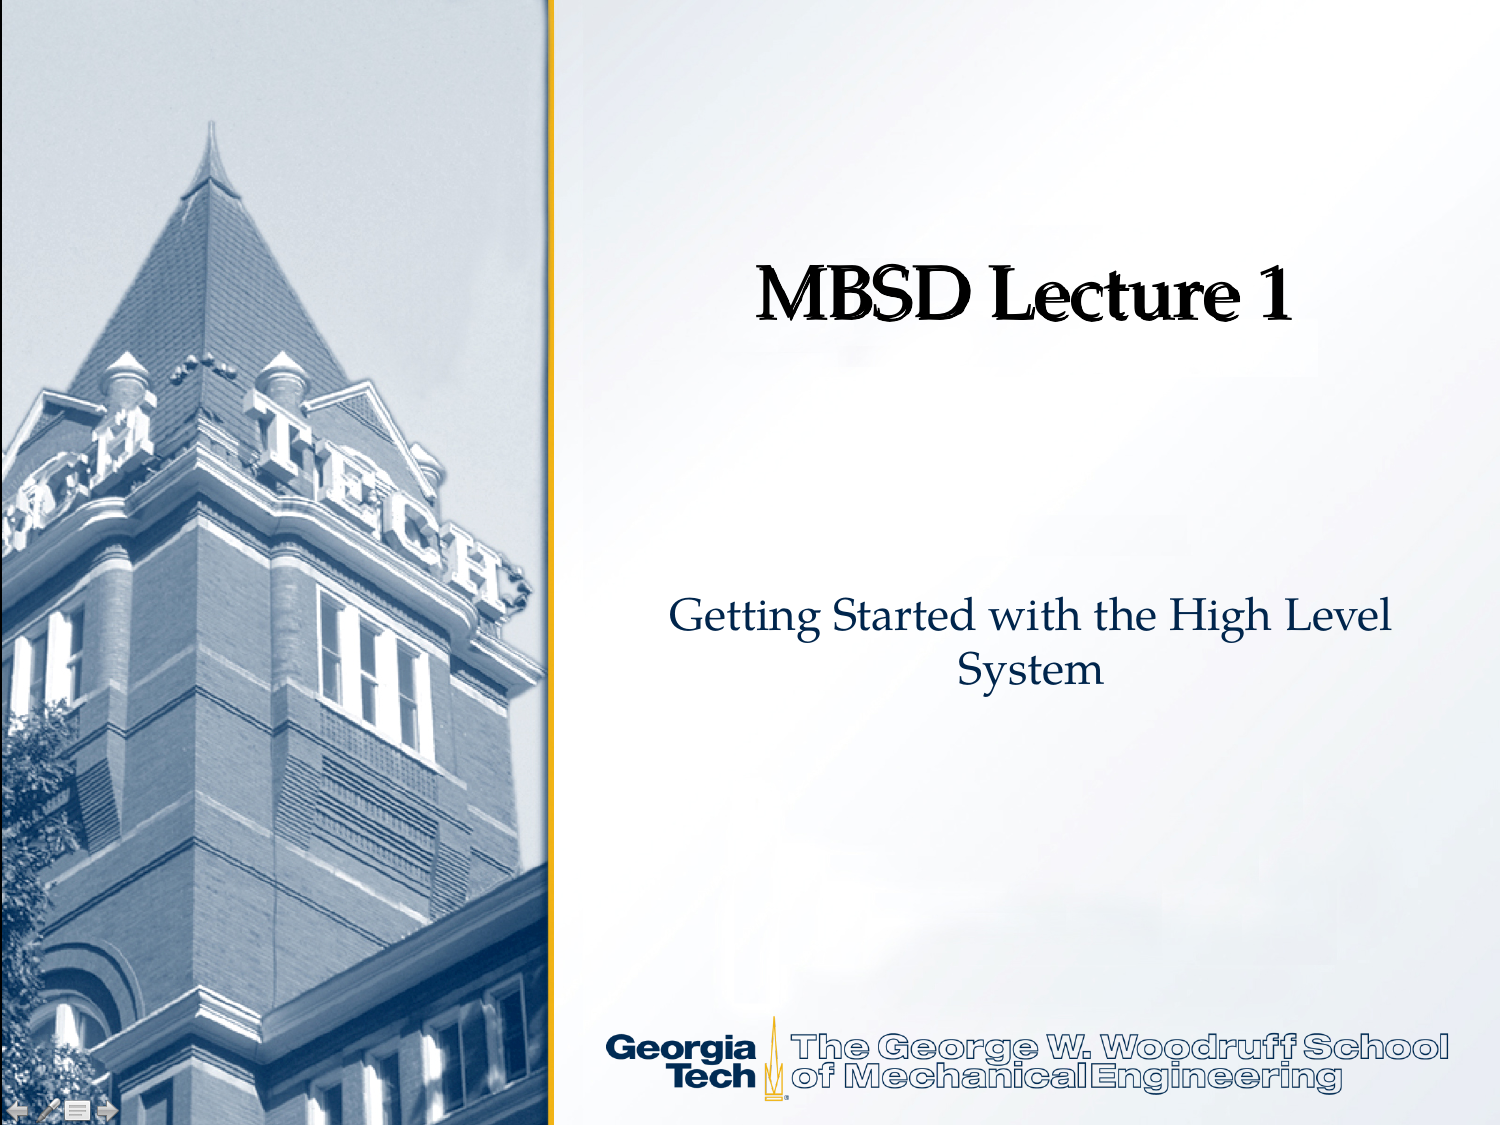

# MBSD Lecture 1

Getting Started with the High Level System